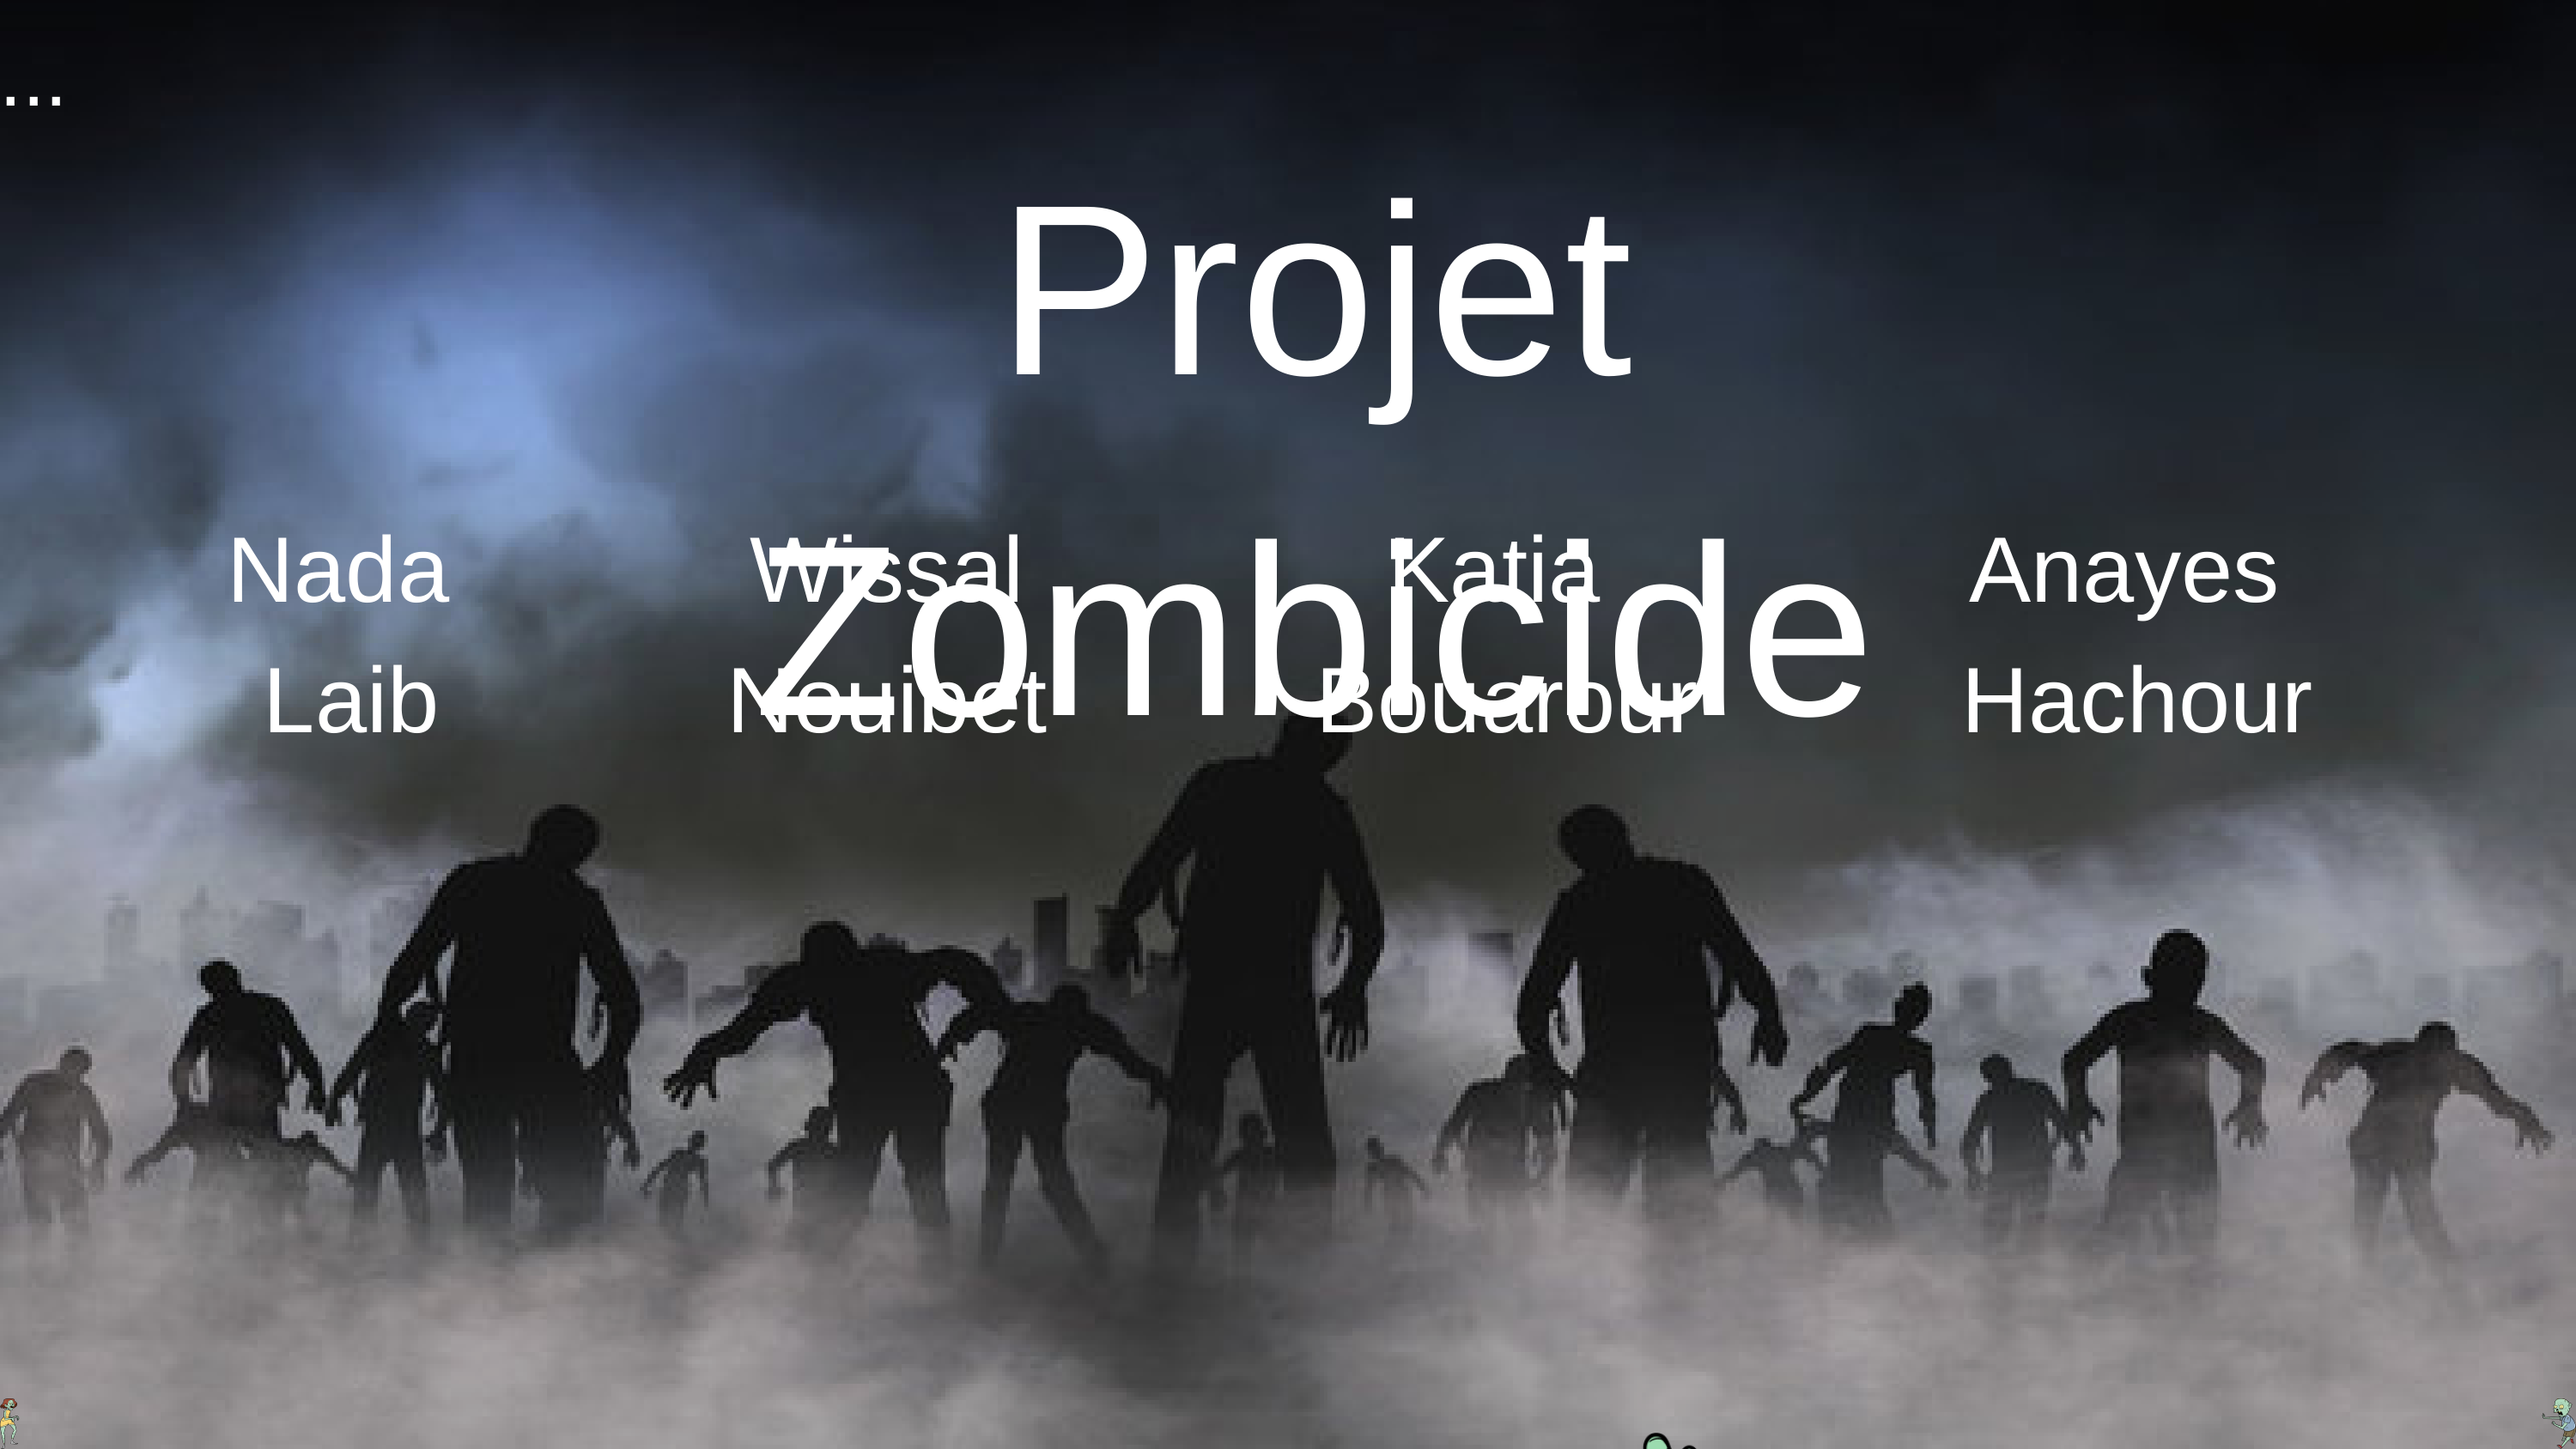

Bienvenue dans ...
Projet Zombicide
Nada
Laib
Wissal
Nouibet
Katia
Bouarour
Anayes
Hachour

ZOMBIE
GAME